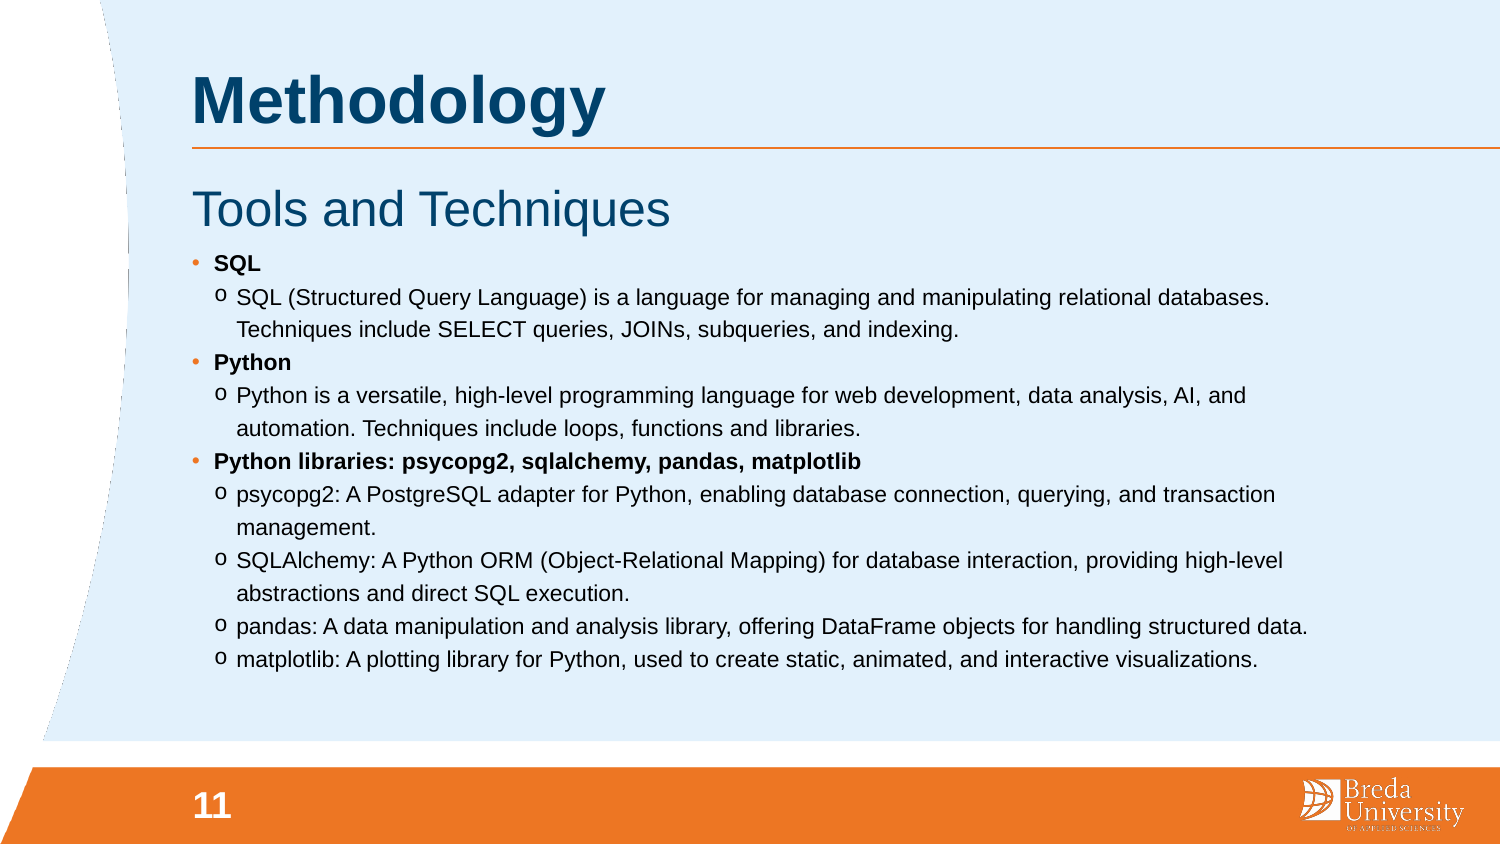

# Methodology
Tools and Techniques
SQL
SQL (Structured Query Language) is a language for managing and manipulating relational databases. Techniques include SELECT queries, JOINs, subqueries, and indexing.
Python
Python is a versatile, high-level programming language for web development, data analysis, AI, and automation. Techniques include loops, functions and libraries.
Python libraries: psycopg2, sqlalchemy, pandas, matplotlib
psycopg2: A PostgreSQL adapter for Python, enabling database connection, querying, and transaction management.
SQLAlchemy: A Python ORM (Object-Relational Mapping) for database interaction, providing high-level abstractions and direct SQL execution.
pandas: A data manipulation and analysis library, offering DataFrame objects for handling structured data.
matplotlib: A plotting library for Python, used to create static, animated, and interactive visualizations.

11